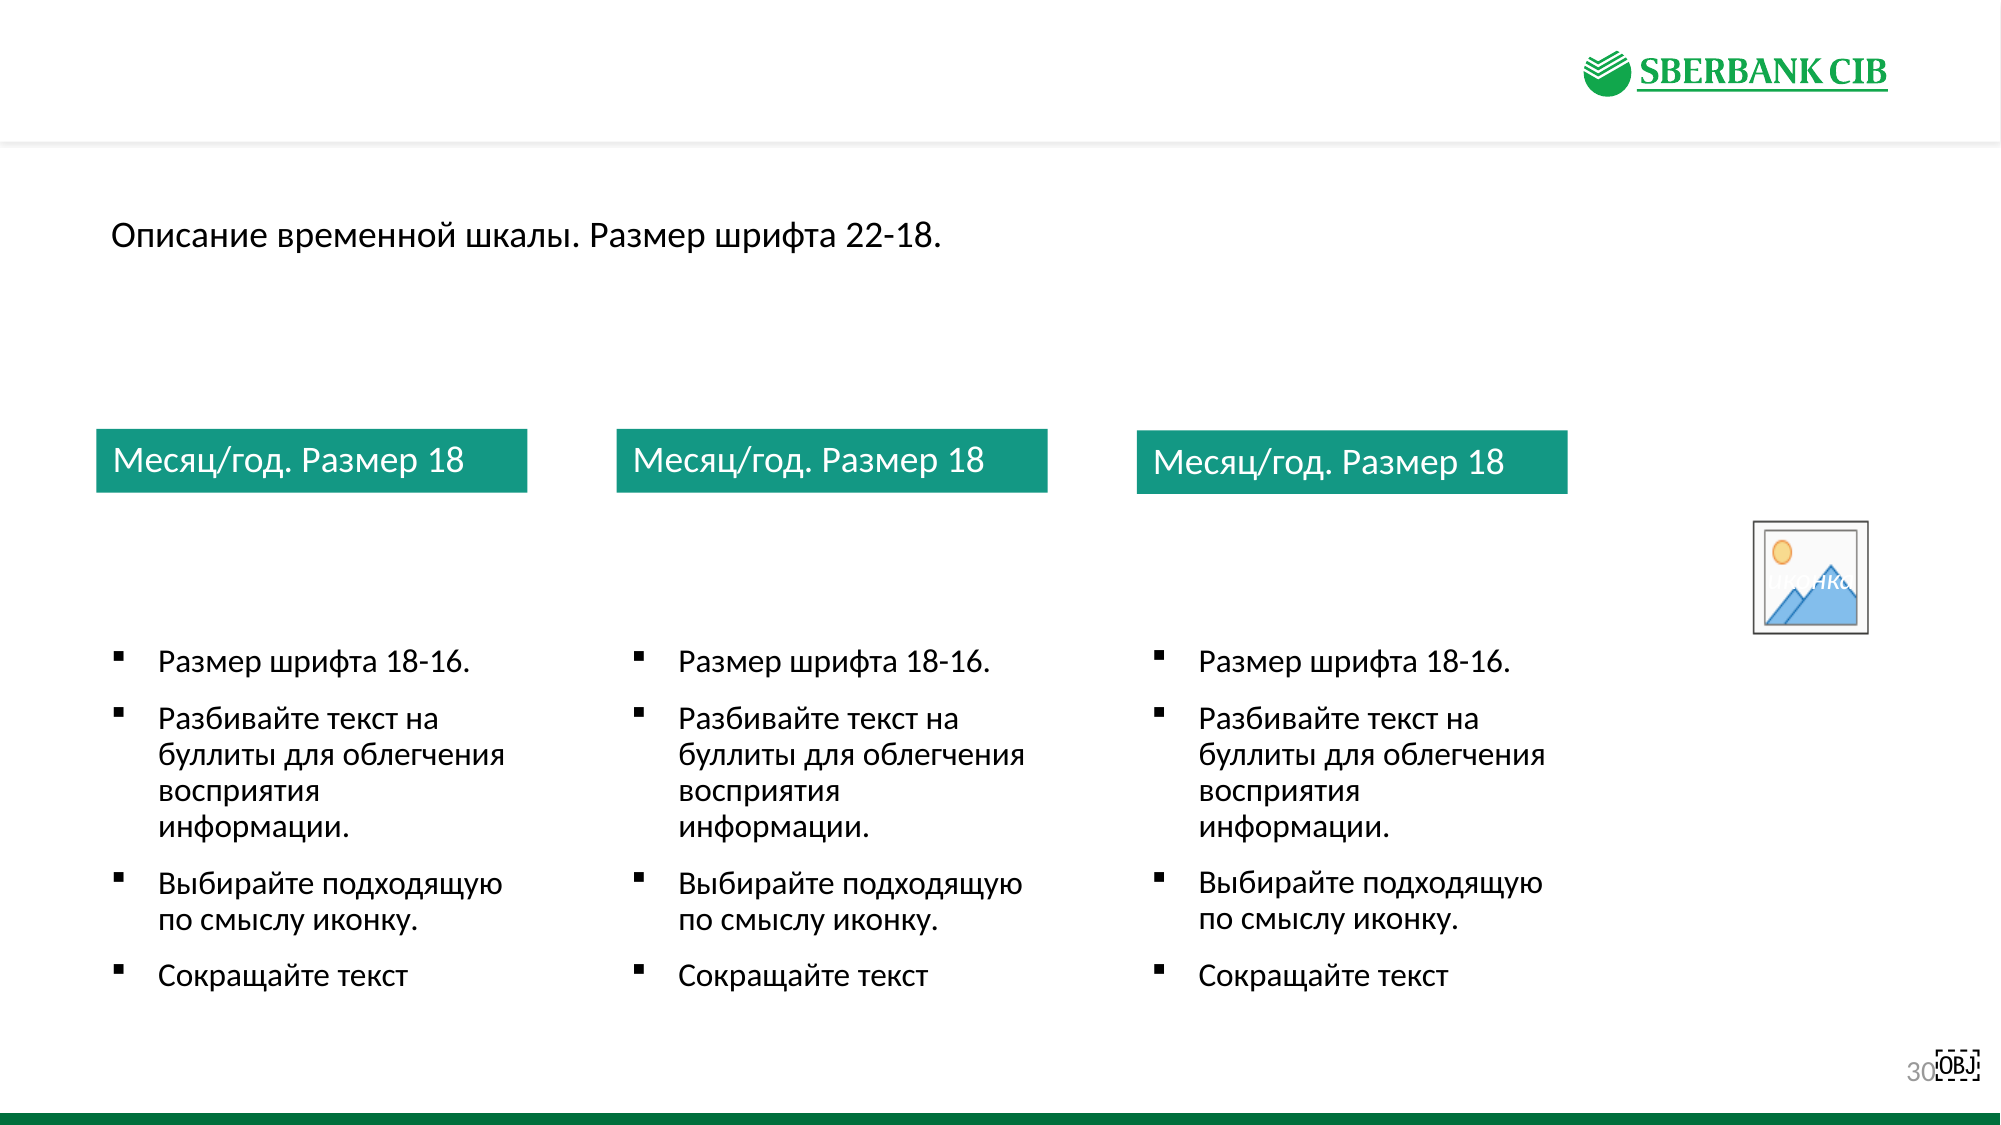

#
Описание временной шкалы. Размер шрифта 22-18.
Месяц/год. Размер 18
Месяц/год. Размер 18
Месяц/год. Размер 18

Размер шрифта 18-16.
Разбивайте текст на буллиты для облегчения восприятия информации.
Выбирайте подходящую по смыслу иконку.
Сокращайте текст

Размер шрифта 18-16.
Разбивайте текст на буллиты для облегчения восприятия информации.
Выбирайте подходящую по смыслу иконку.
Сокращайте текст

Размер шрифта 18-16.
Разбивайте текст на буллиты для облегчения восприятия информации.
Выбирайте подходящую по смыслу иконку.
Сокращайте текст